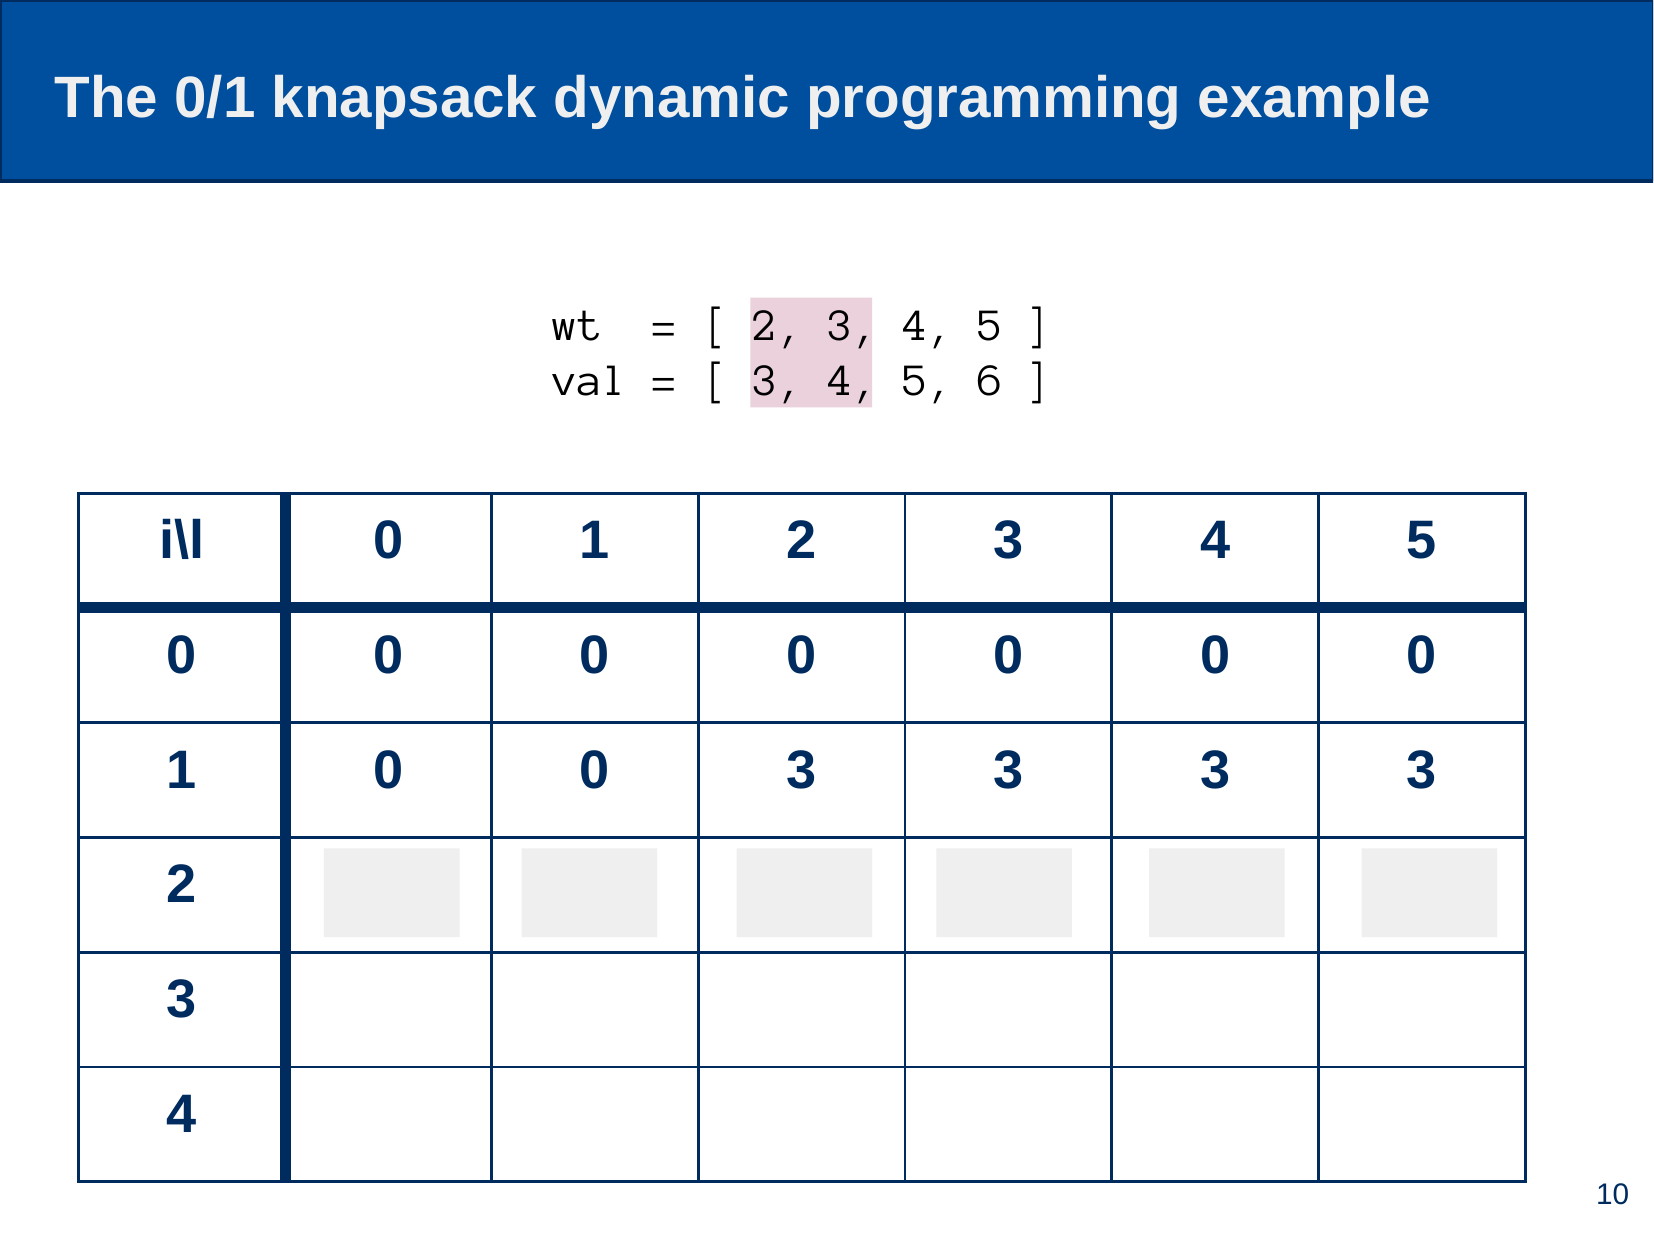

# The 0/1 knapsack dynamic programming example

wt  = [ 2, 3, 4, 5 ]
val = [ 3, 4, 5, 6 ]

| i\l | 0 | 1 | 2 | 3 | 4 | 5 |
| --- | --- | --- | --- | --- | --- | --- |
| 0 | 0 | 0 | 0 | 0 | 0 | 0 |
| 1 | 0 | 0 | 3 | 3 | 3 | 3 |
| 2 | 0 | 0 | 3 | 4 | 4 | 7 |
| 3 |  |  |  |  |  |  |
| 4 |  |  |  |  |  |  |

10